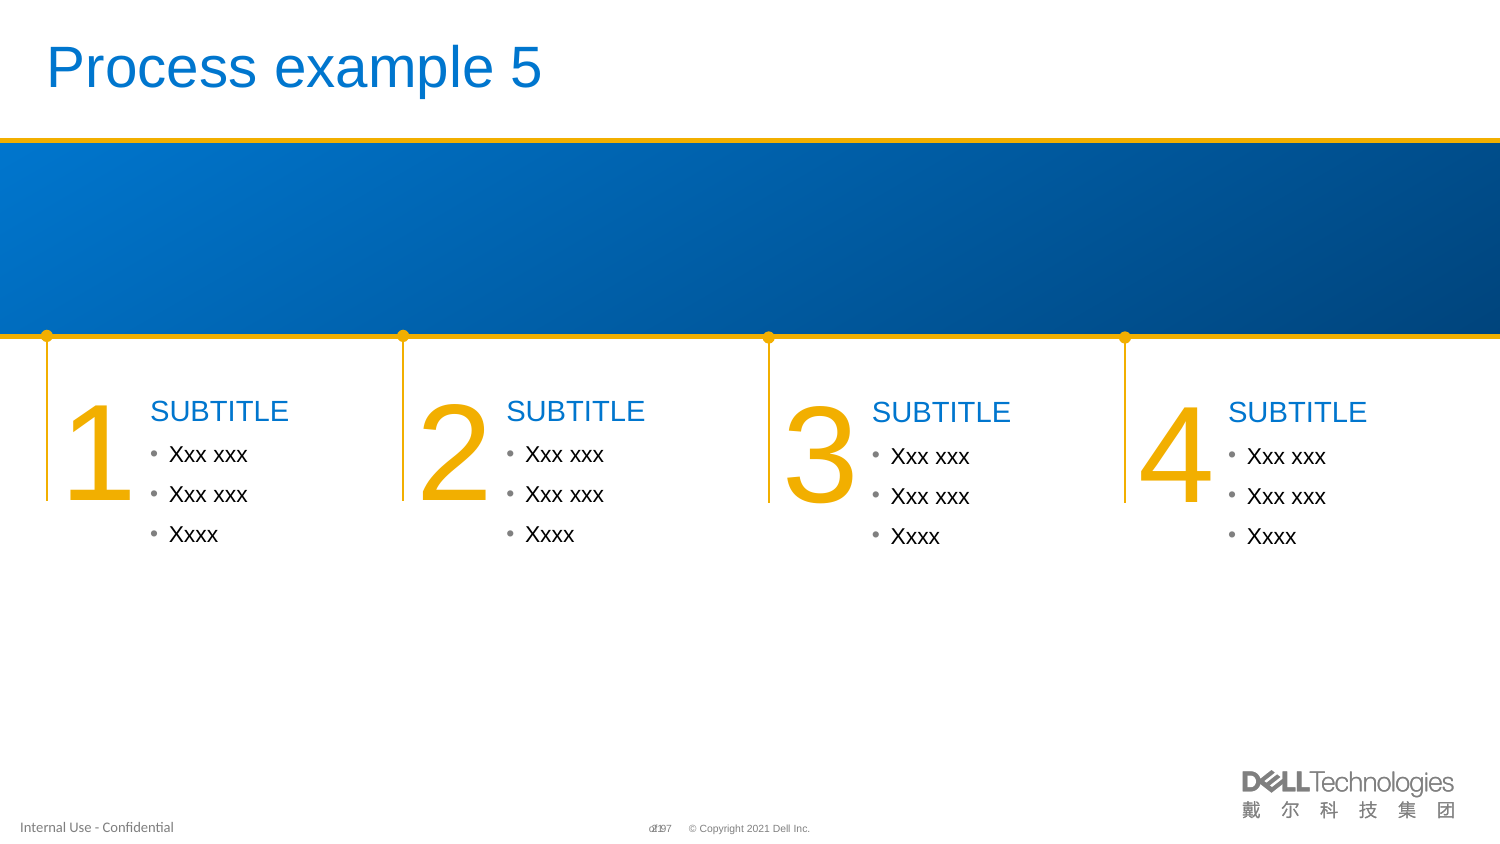

# Process example 5

1
SUBTITLE
Xxx xxx
Xxx xxx
Xxxx
2
SUBTITLE
Xxx xxx
Xxx xxx
Xxxx
3
SUBTITLE
Xxx xxx
Xxx xxx
Xxxx
4
SUBTITLE
Xxx xxx
Xxx xxx
Xxxx